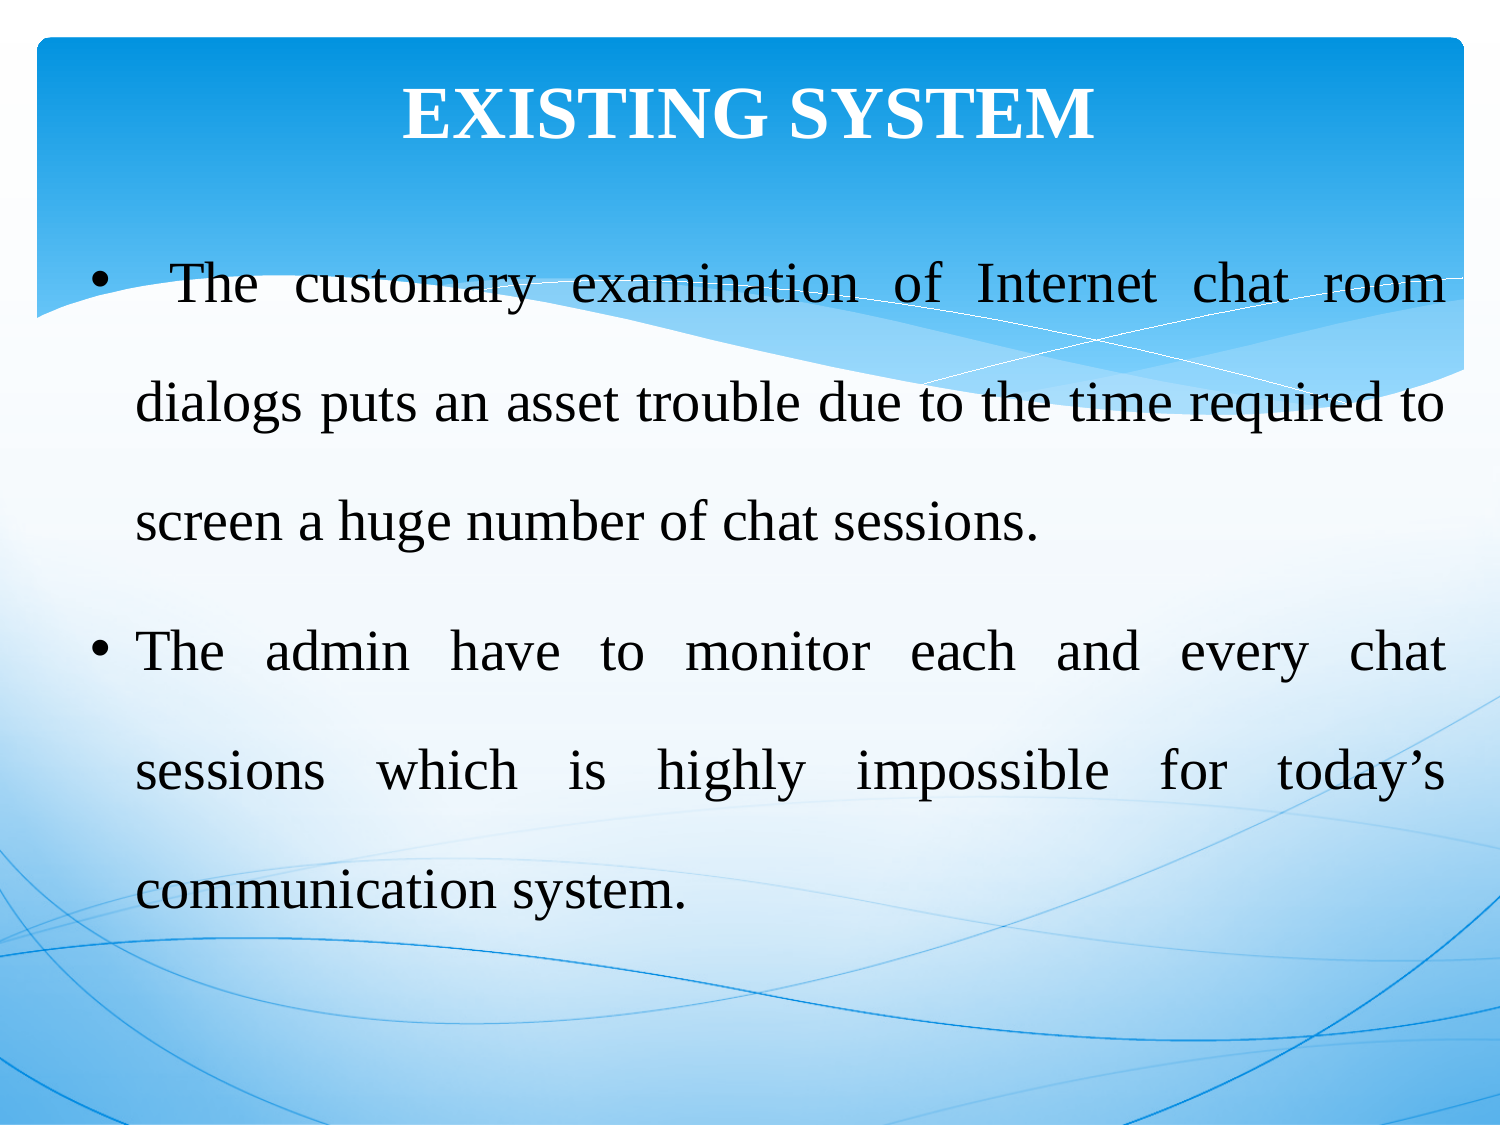

# EXISTING SYSTEM
 The customary examination of Internet chat room dialogs puts an asset trouble due to the time required to screen a huge number of chat sessions.
The admin have to monitor each and every chat sessions which is highly impossible for today’s communication system.